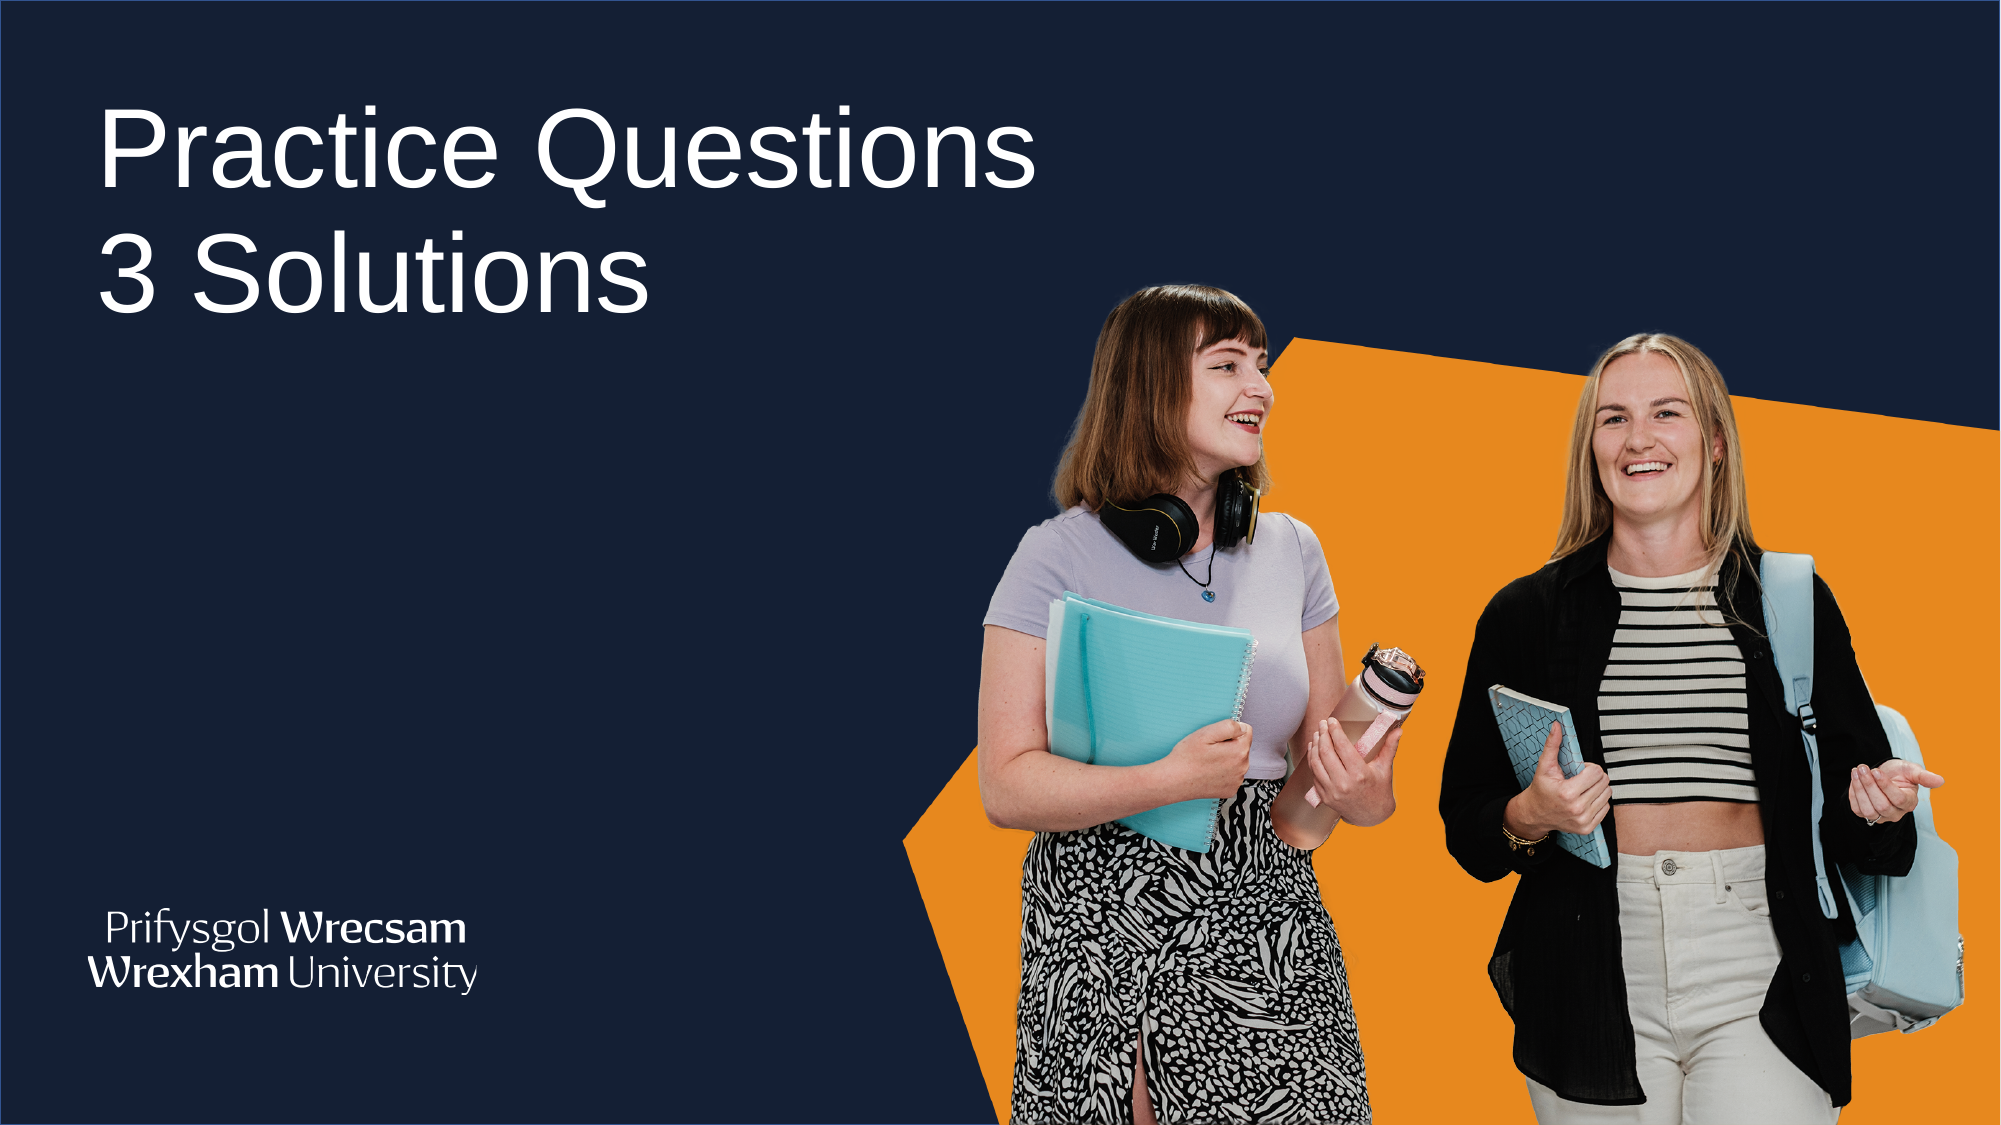

General Slide Option 1
Practice Questions 3 Solutions